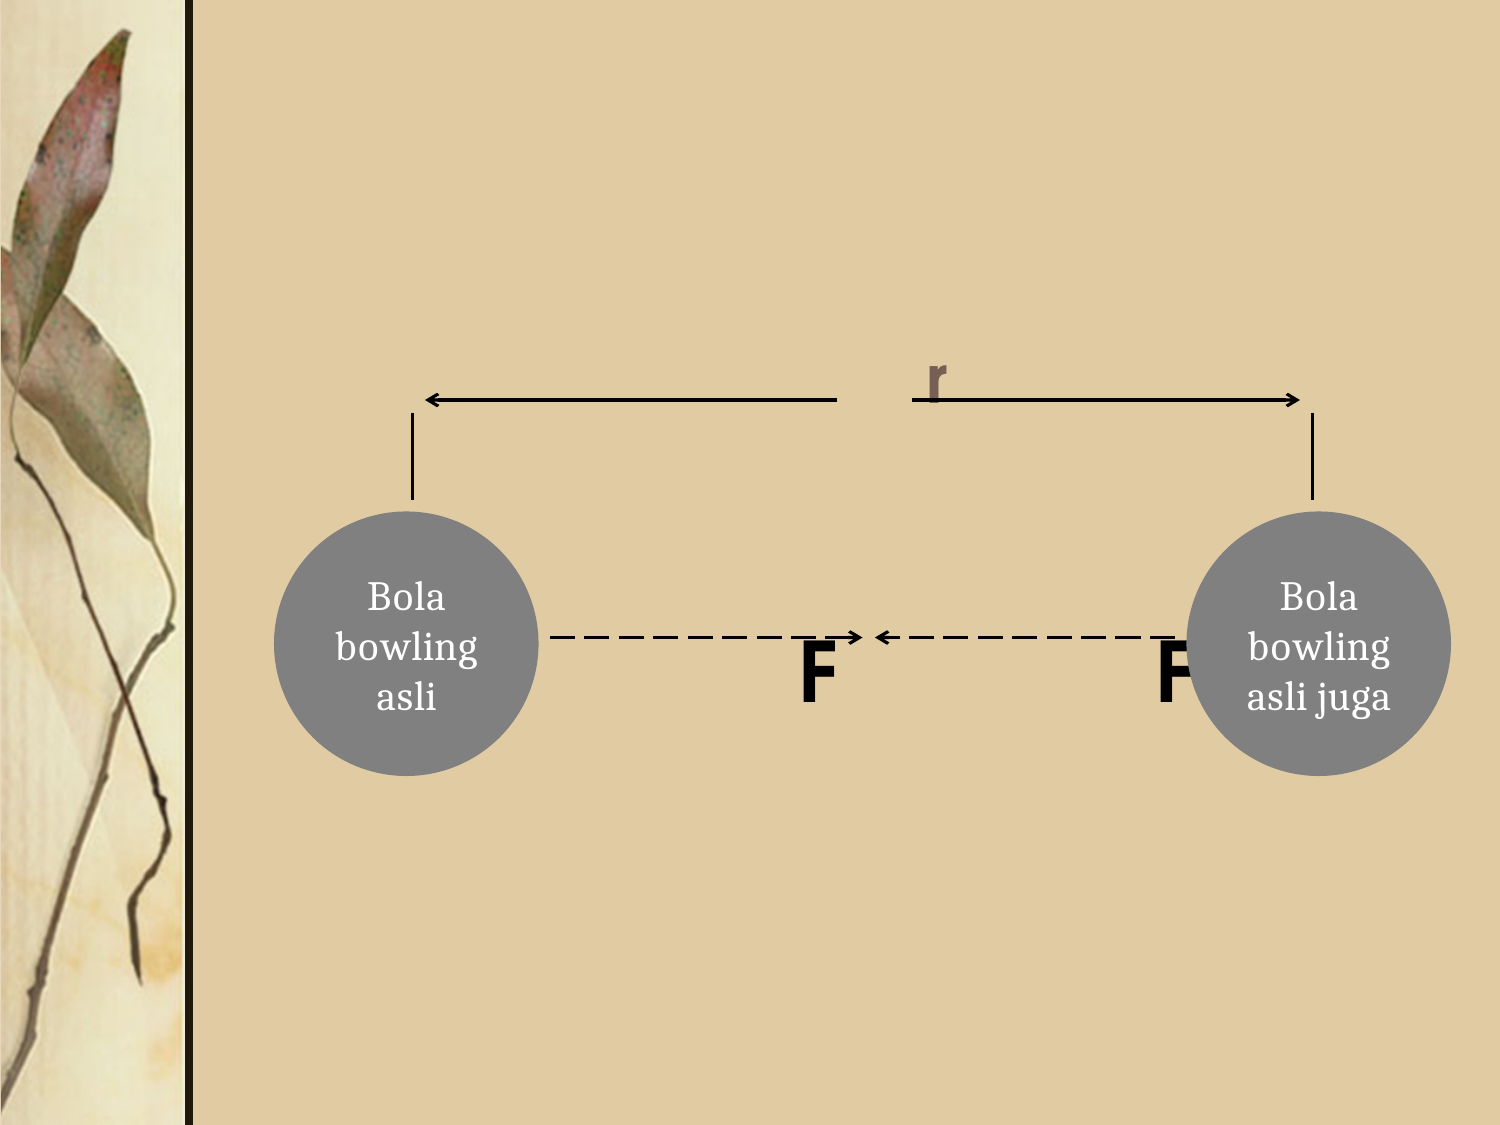

#

				         r

		     F		 F
Bola bowling asli
Bola bowling asli juga